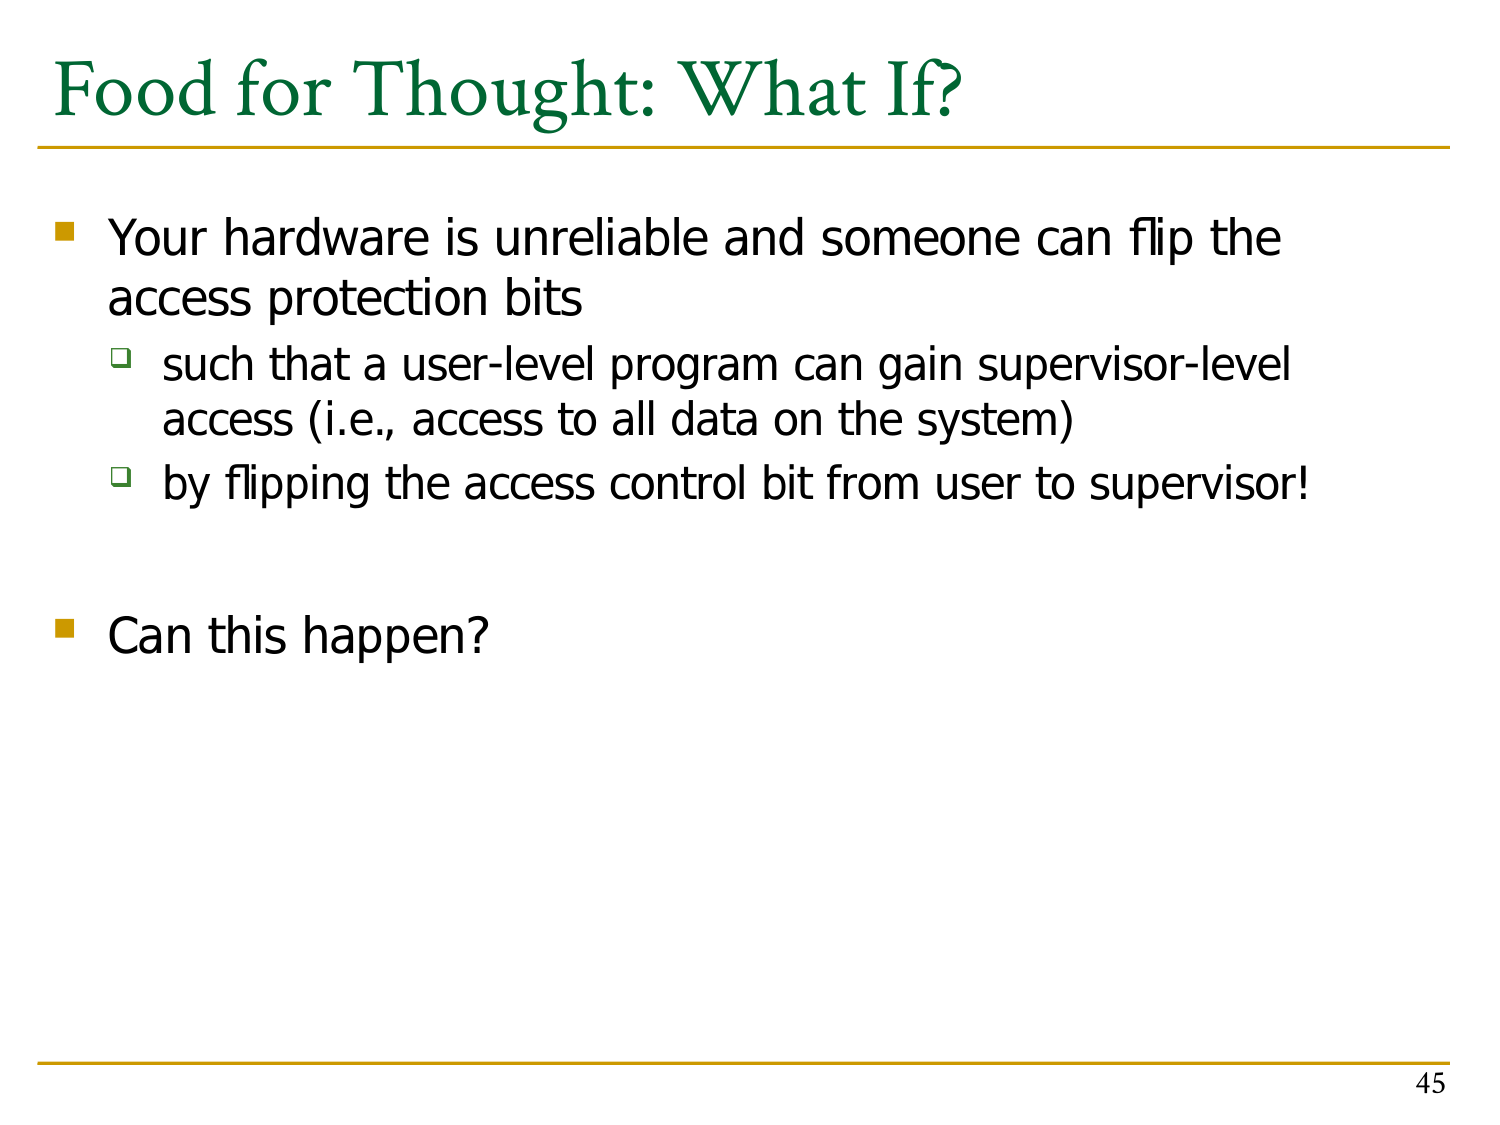

# Food for Thought: What If?
Your hardware is unreliable and someone can flip the access protection bits
such that a user-level program can gain supervisor-level access (i.e., access to all data on the system)
by flipping the access control bit from user to supervisor!

Can this happen?
45